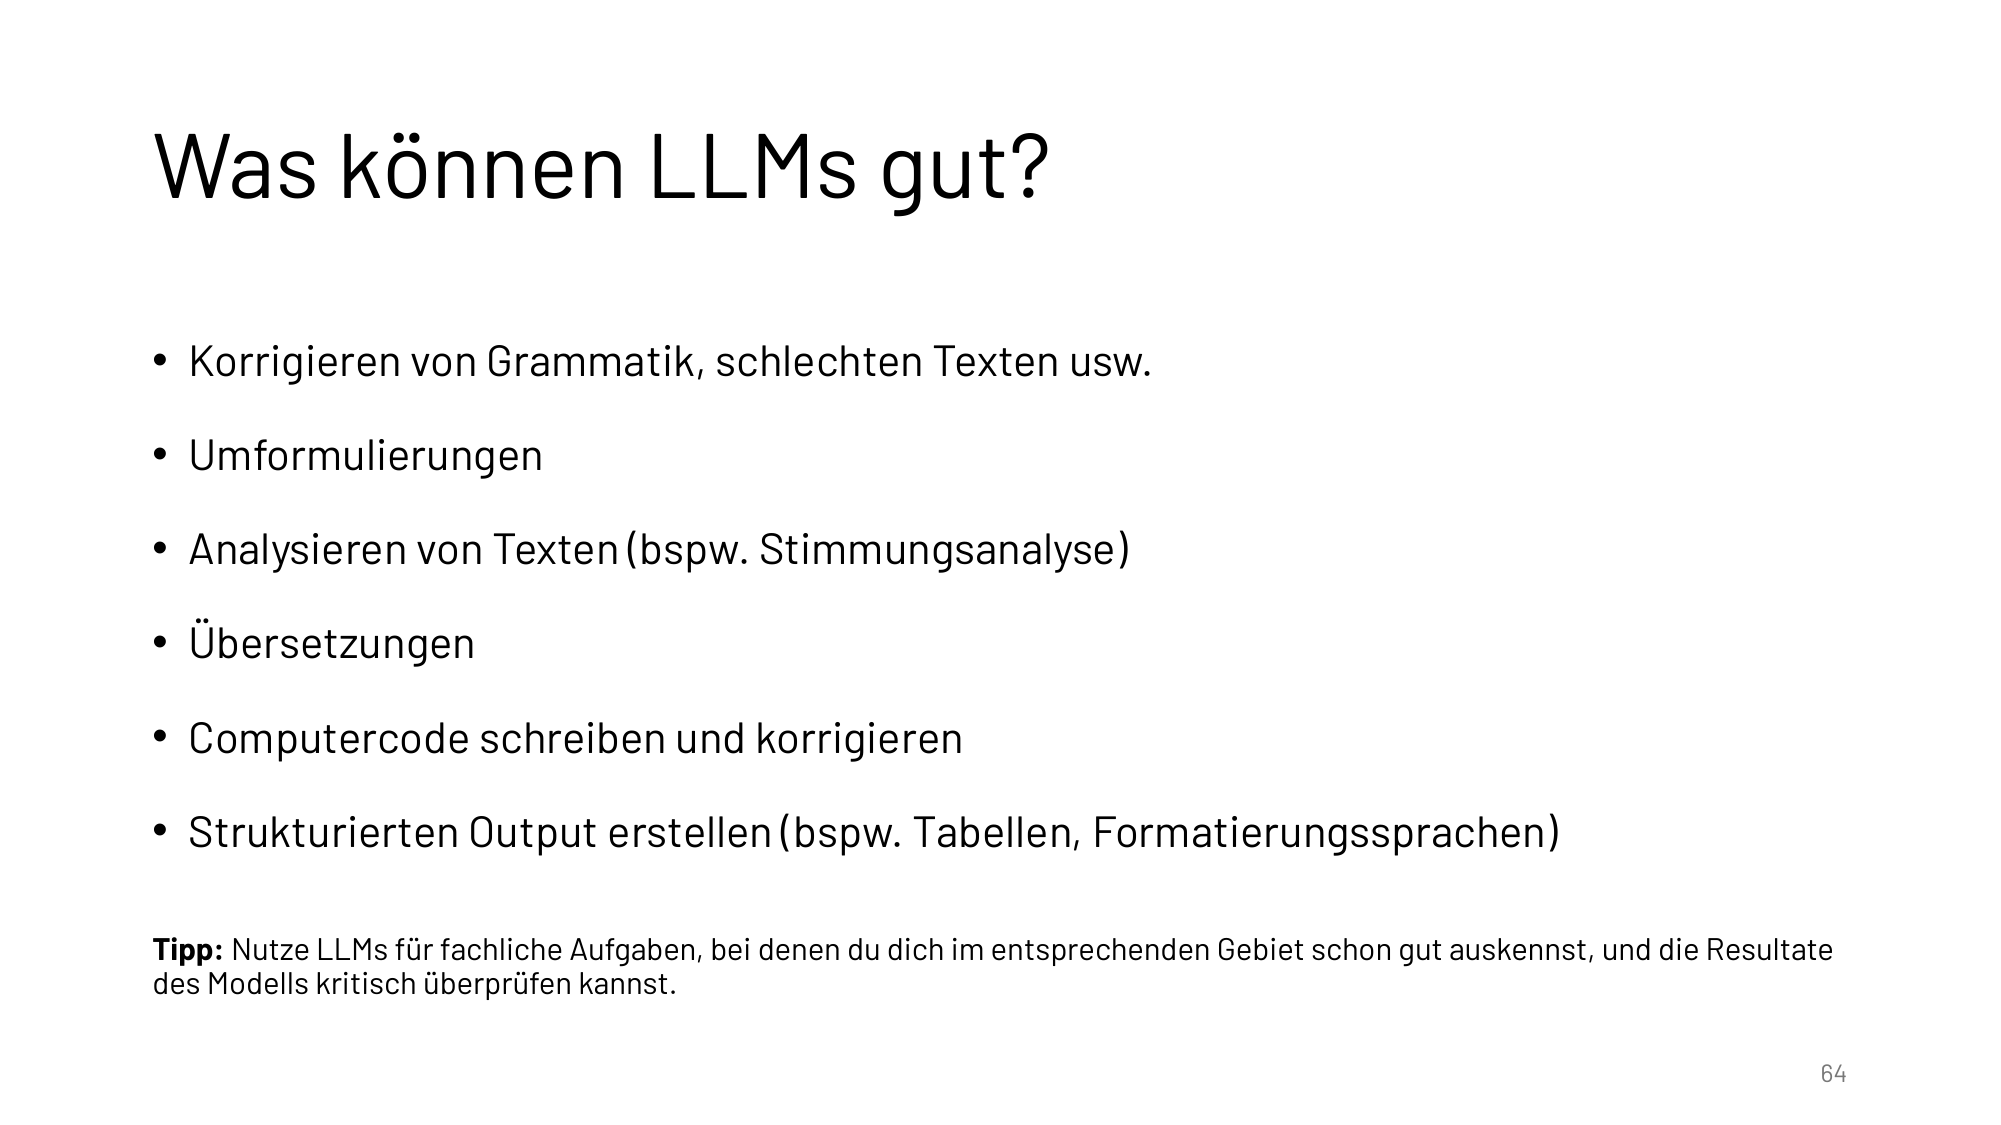

# Was können LLMs gut?
Korrigieren von Grammatik, schlechten Texten usw.
Umformulierungen
Analysieren von Texten (bspw. Stimmungsanalyse)
Übersetzungen
Computercode schreiben und korrigieren
Strukturierten Output erstellen (bspw. Tabellen, Formatierungssprachen)

Tipp: Nutze LLMs für fachliche Aufgaben, bei denen du dich im entsprechenden Gebiet schon gut auskennst, und die Resultate des Modells kritisch überprüfen kannst.
64